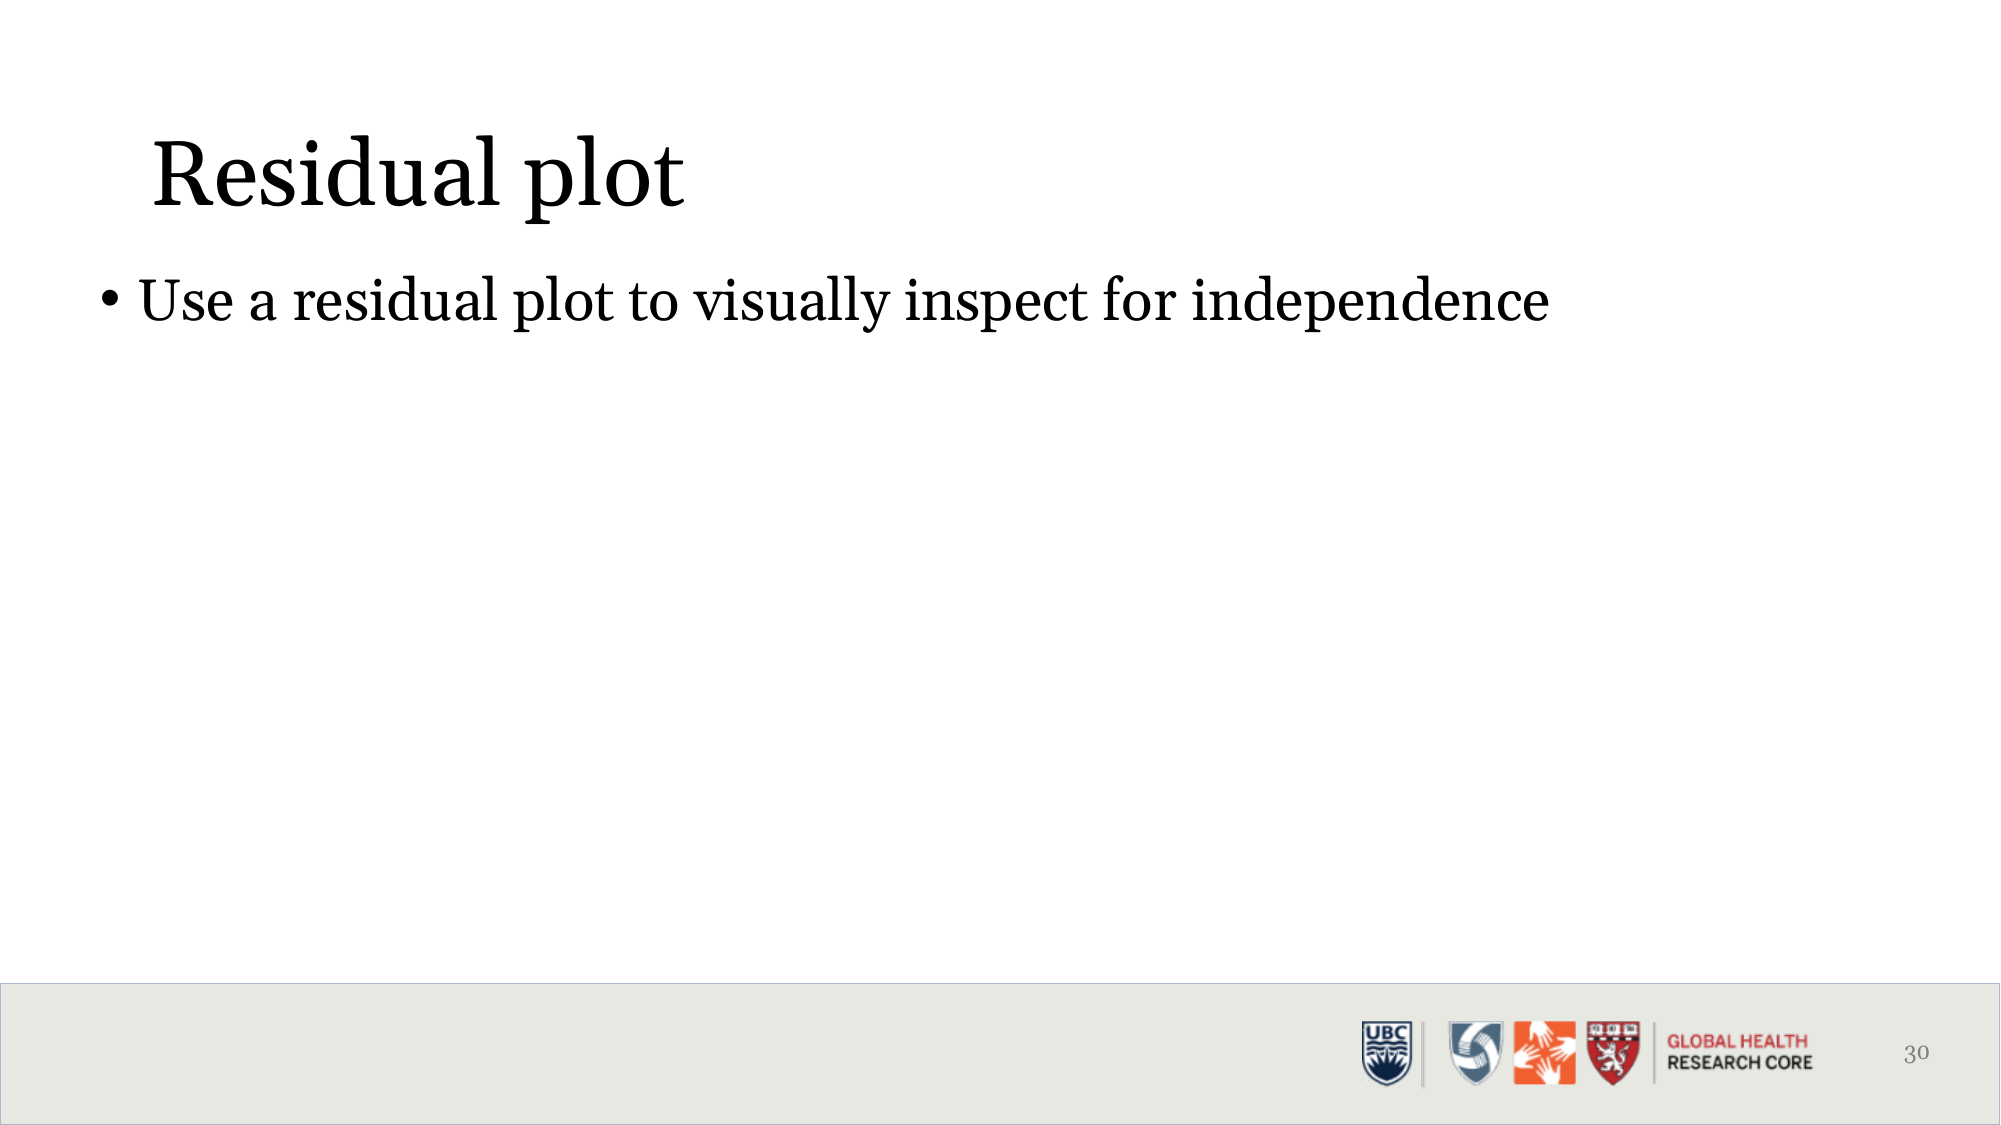

# Residual plot
Use a residual plot to visually inspect for independence